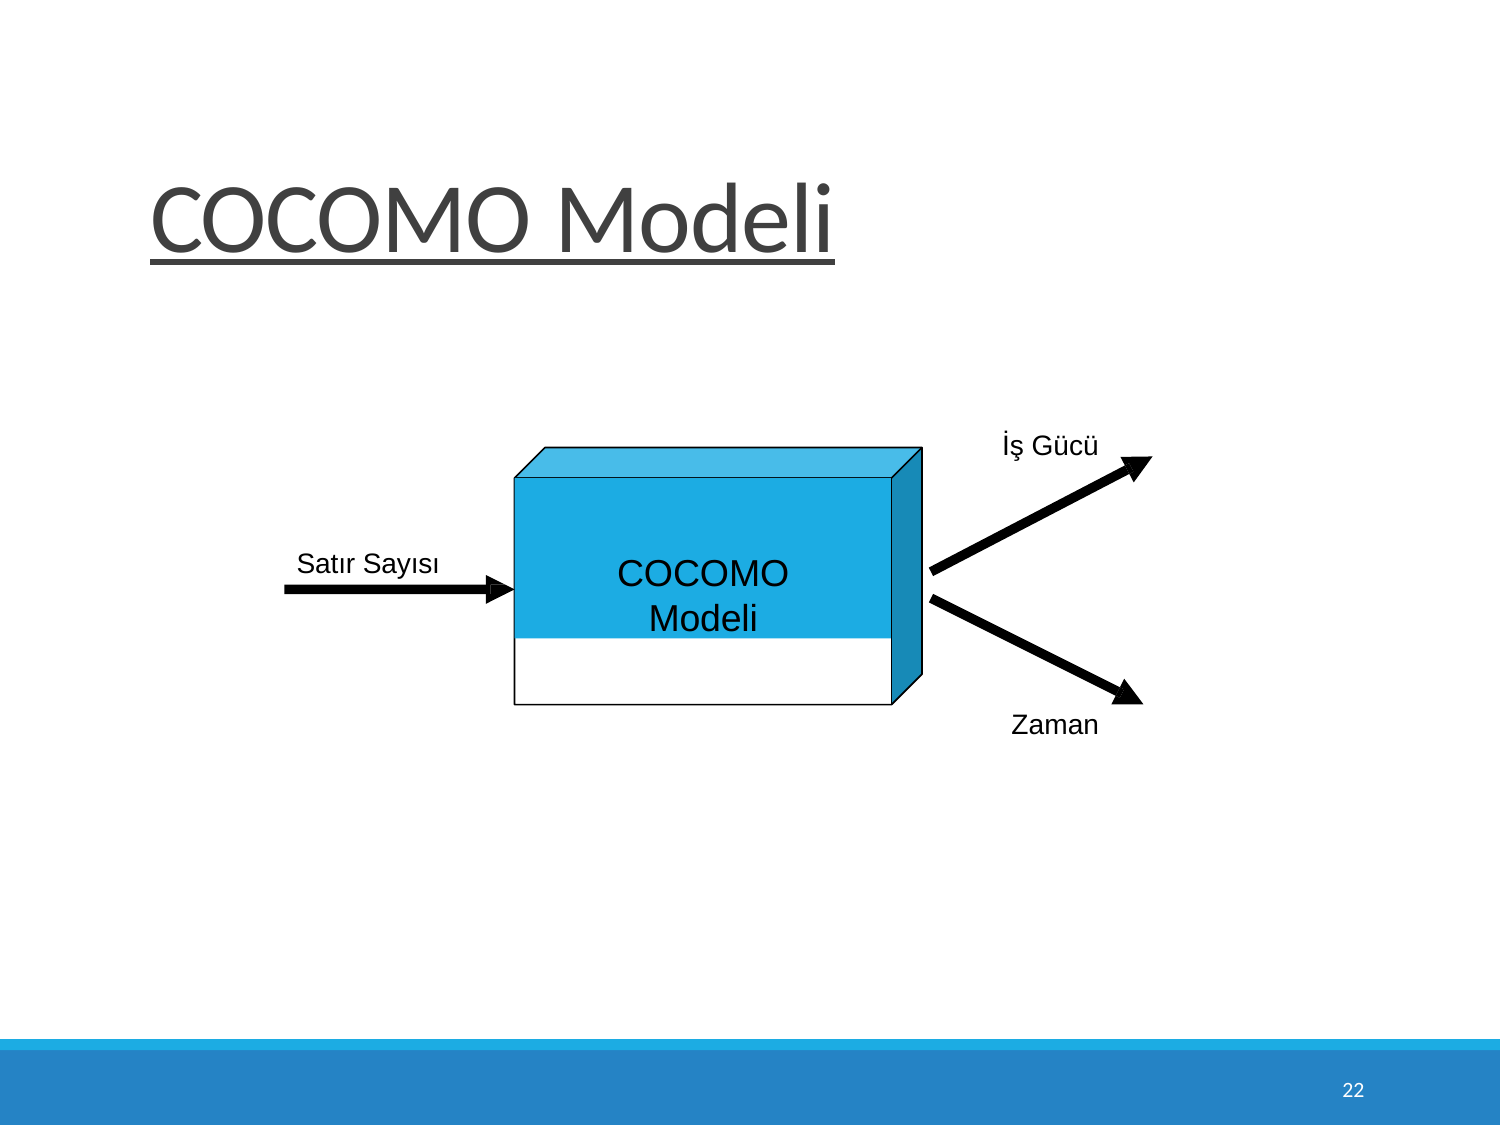

# COCOMO Modeli
İş Gücü

COCOMO
Modeli

Satır Sayısı

Zaman
22